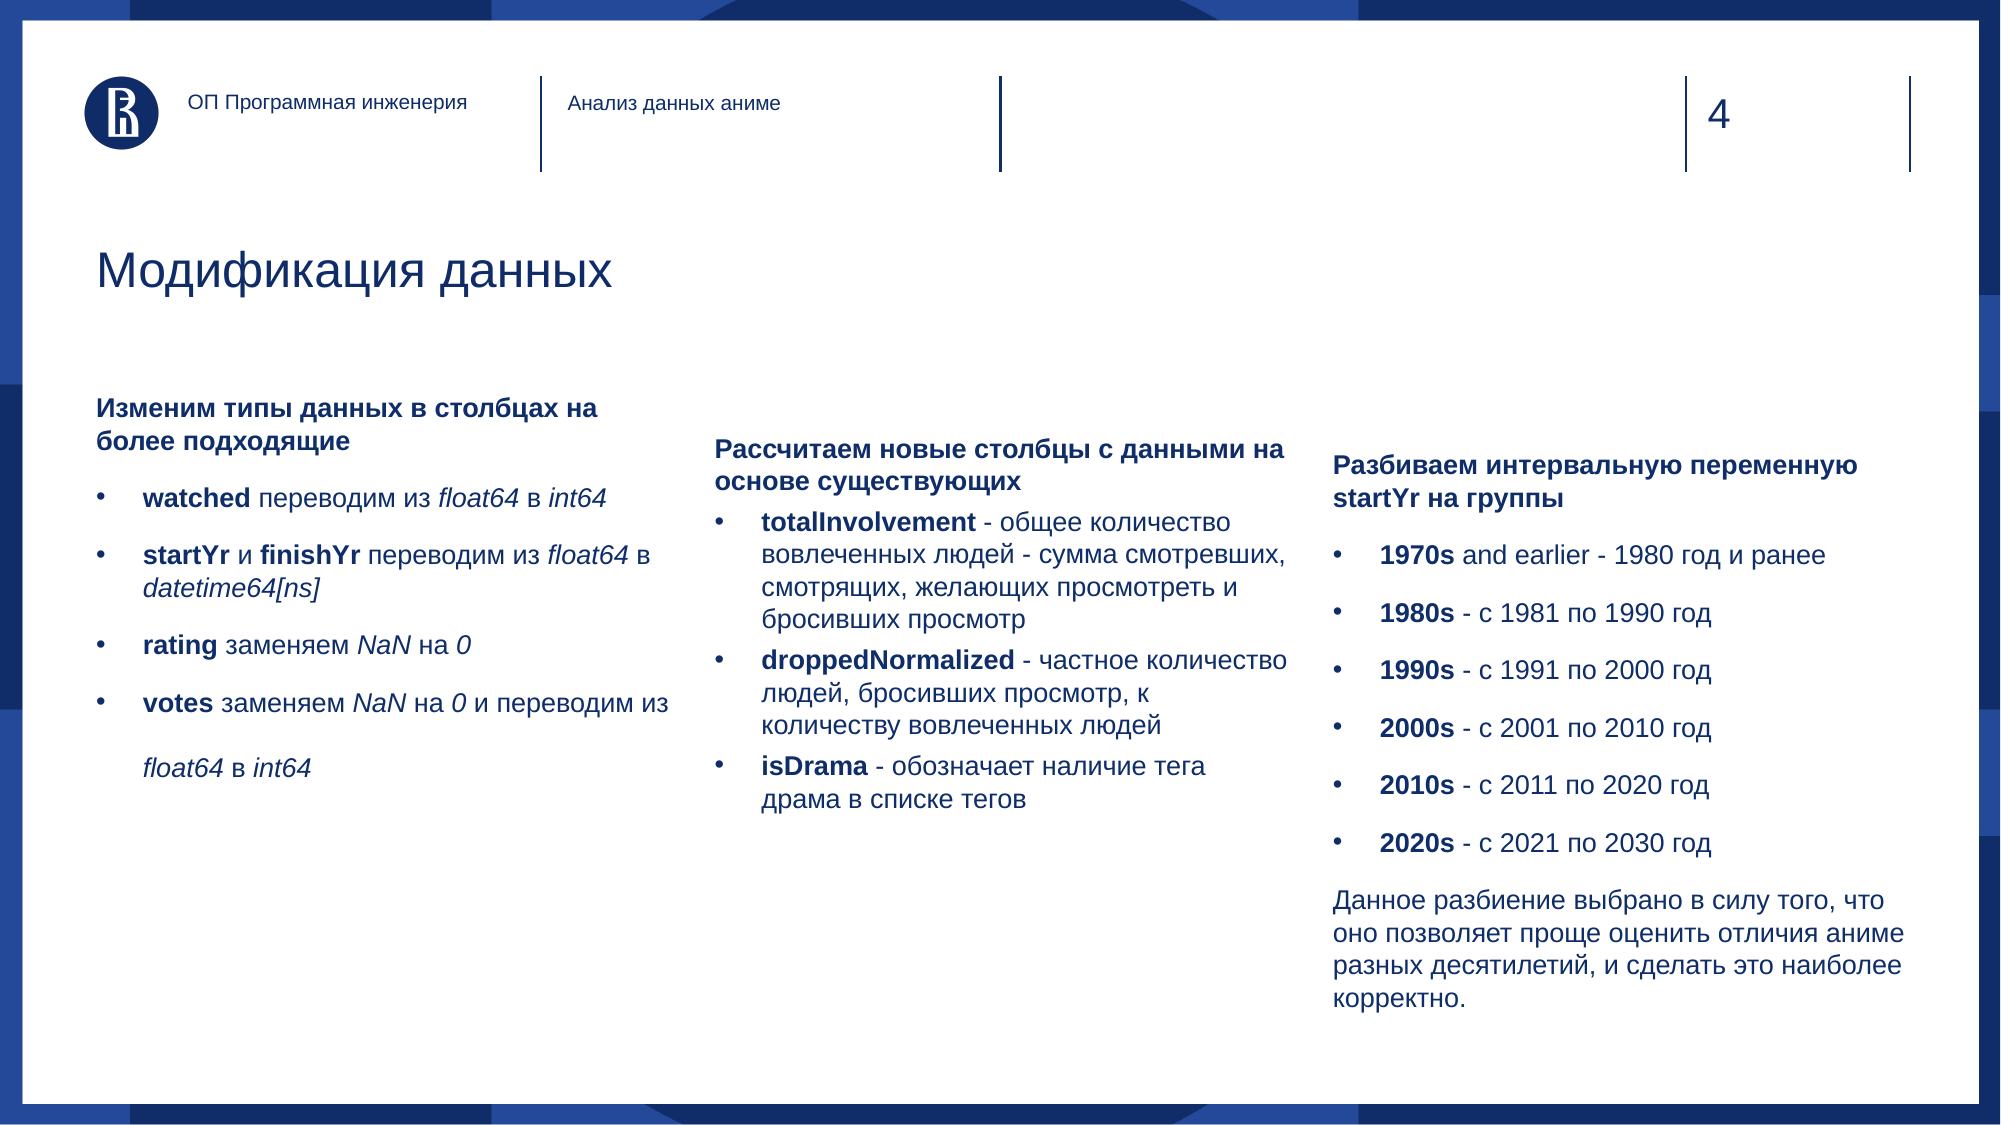

ОП Программная инженерия

Анализ данных аниме

# Модификация данных
Изменим типы данных в столбцах на более подходящие
watched переводим из float64 в int64
startYr и finishYr переводим из float64 в datetime64[ns]
rating заменяем NaN на 0
votes заменяем NaN на 0 и переводим из
float64 в int64

Рассчитаем новые столбцы с данными на основе существующих
totalInvolvement - общее количество вовлеченных людей - сумма смотревших, смотрящих, желающих просмотреть и бросивших просмотр
droppedNormalized - частное количество людей, бросивших просмотр, к количеству вовлеченных людей
isDrama - обозначает наличие тега драма в списке тегов

Разбиваем интервальную переменную startYr на группы
1970s and earlier - 1980 год и ранее
1980s - с 1981 по 1990 год
1990s - с 1991 по 2000 год
2000s - с 2001 по 2010 год
2010s - с 2011 по 2020 год
2020s - с 2021 по 2030 год
Данное разбиение выбрано в силу того, что оно позволяет проще оценить отличия аниме разных десятилетий, и сделать это наиболее корректно.